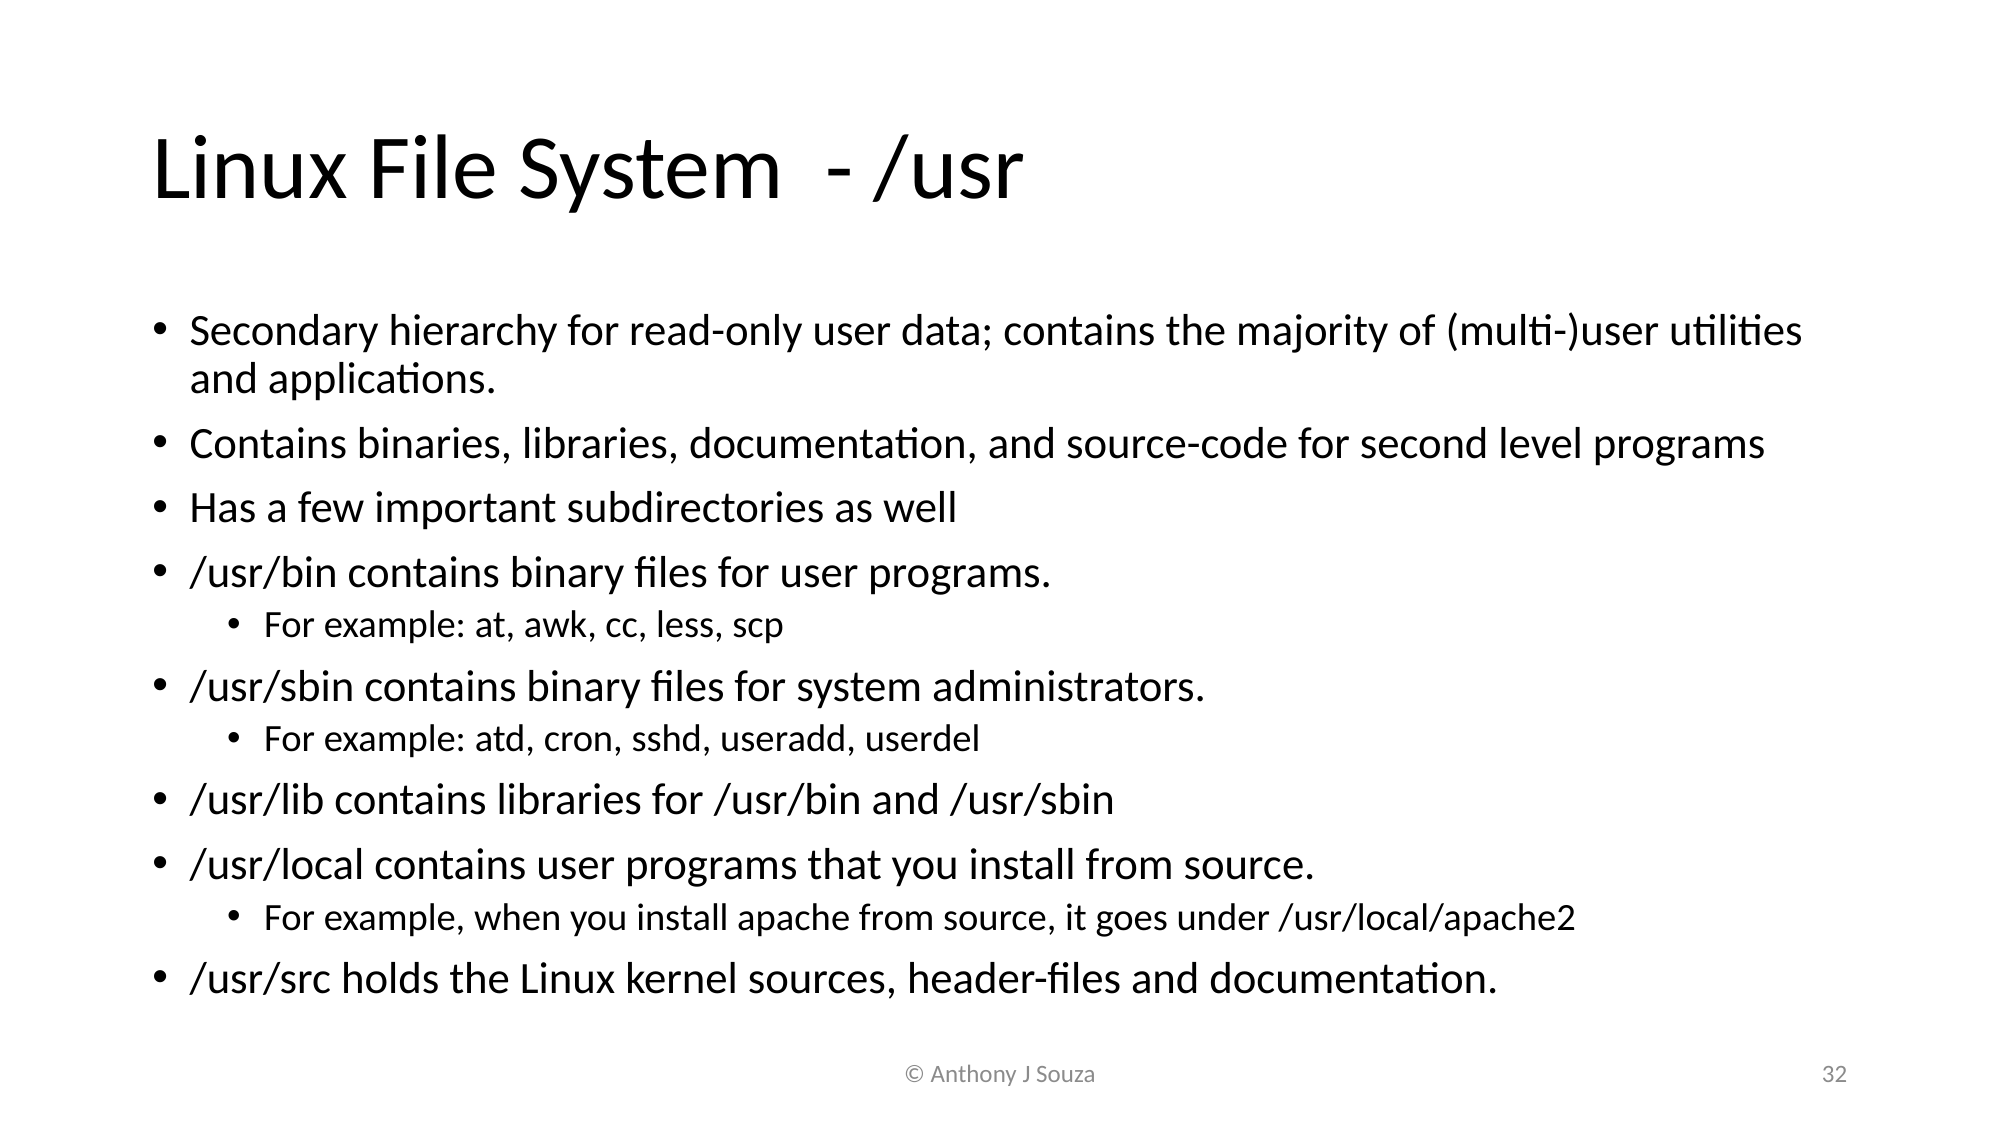

# Linux File System  - /usr
Secondary hierarchy for read-only user data; contains the majority of (multi-)user utilities and applications.
Contains binaries, libraries, documentation, and source-code for second level programs
Has a few important subdirectories as well
/usr/bin contains binary files for user programs.
For example: at, awk, cc, less, scp
/usr/sbin contains binary files for system administrators.
For example: atd, cron, sshd, useradd, userdel
/usr/lib contains libraries for /usr/bin and /usr/sbin
/usr/local contains user programs that you install from source.
For example, when you install apache from source, it goes under /usr/local/apache2
/usr/src holds the Linux kernel sources, header-files and documentation.
© Anthony J Souza
32